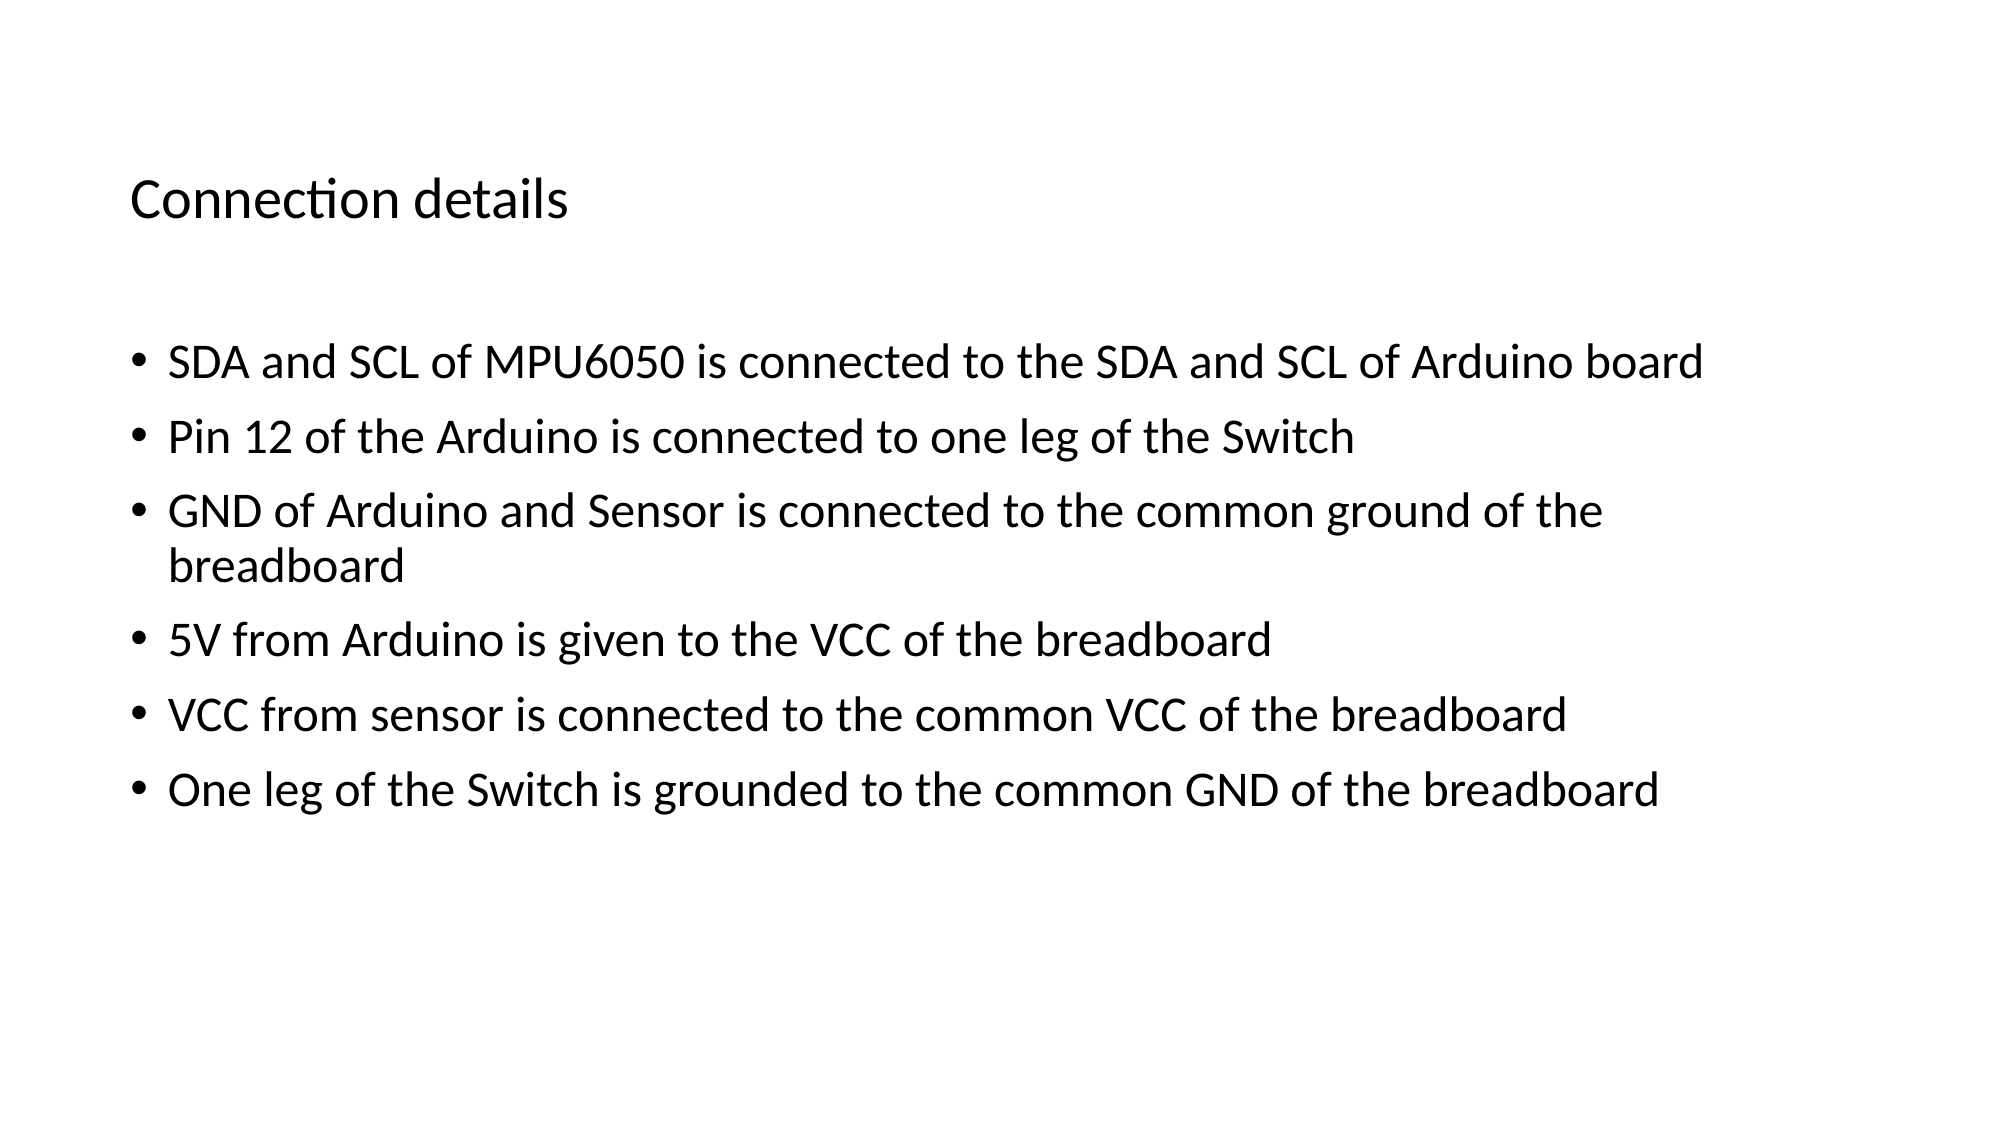

Connection details

SDA and SCL of MPU6050 is connected to the SDA and SCL of Arduino board
Pin 12 of the Arduino is connected to one leg of the Switch
GND of Arduino and Sensor is connected to the common ground of the breadboard
5V from Arduino is given to the VCC of the breadboard
VCC from sensor is connected to the common VCC of the breadboard
One leg of the Switch is grounded to the common GND of the breadboard